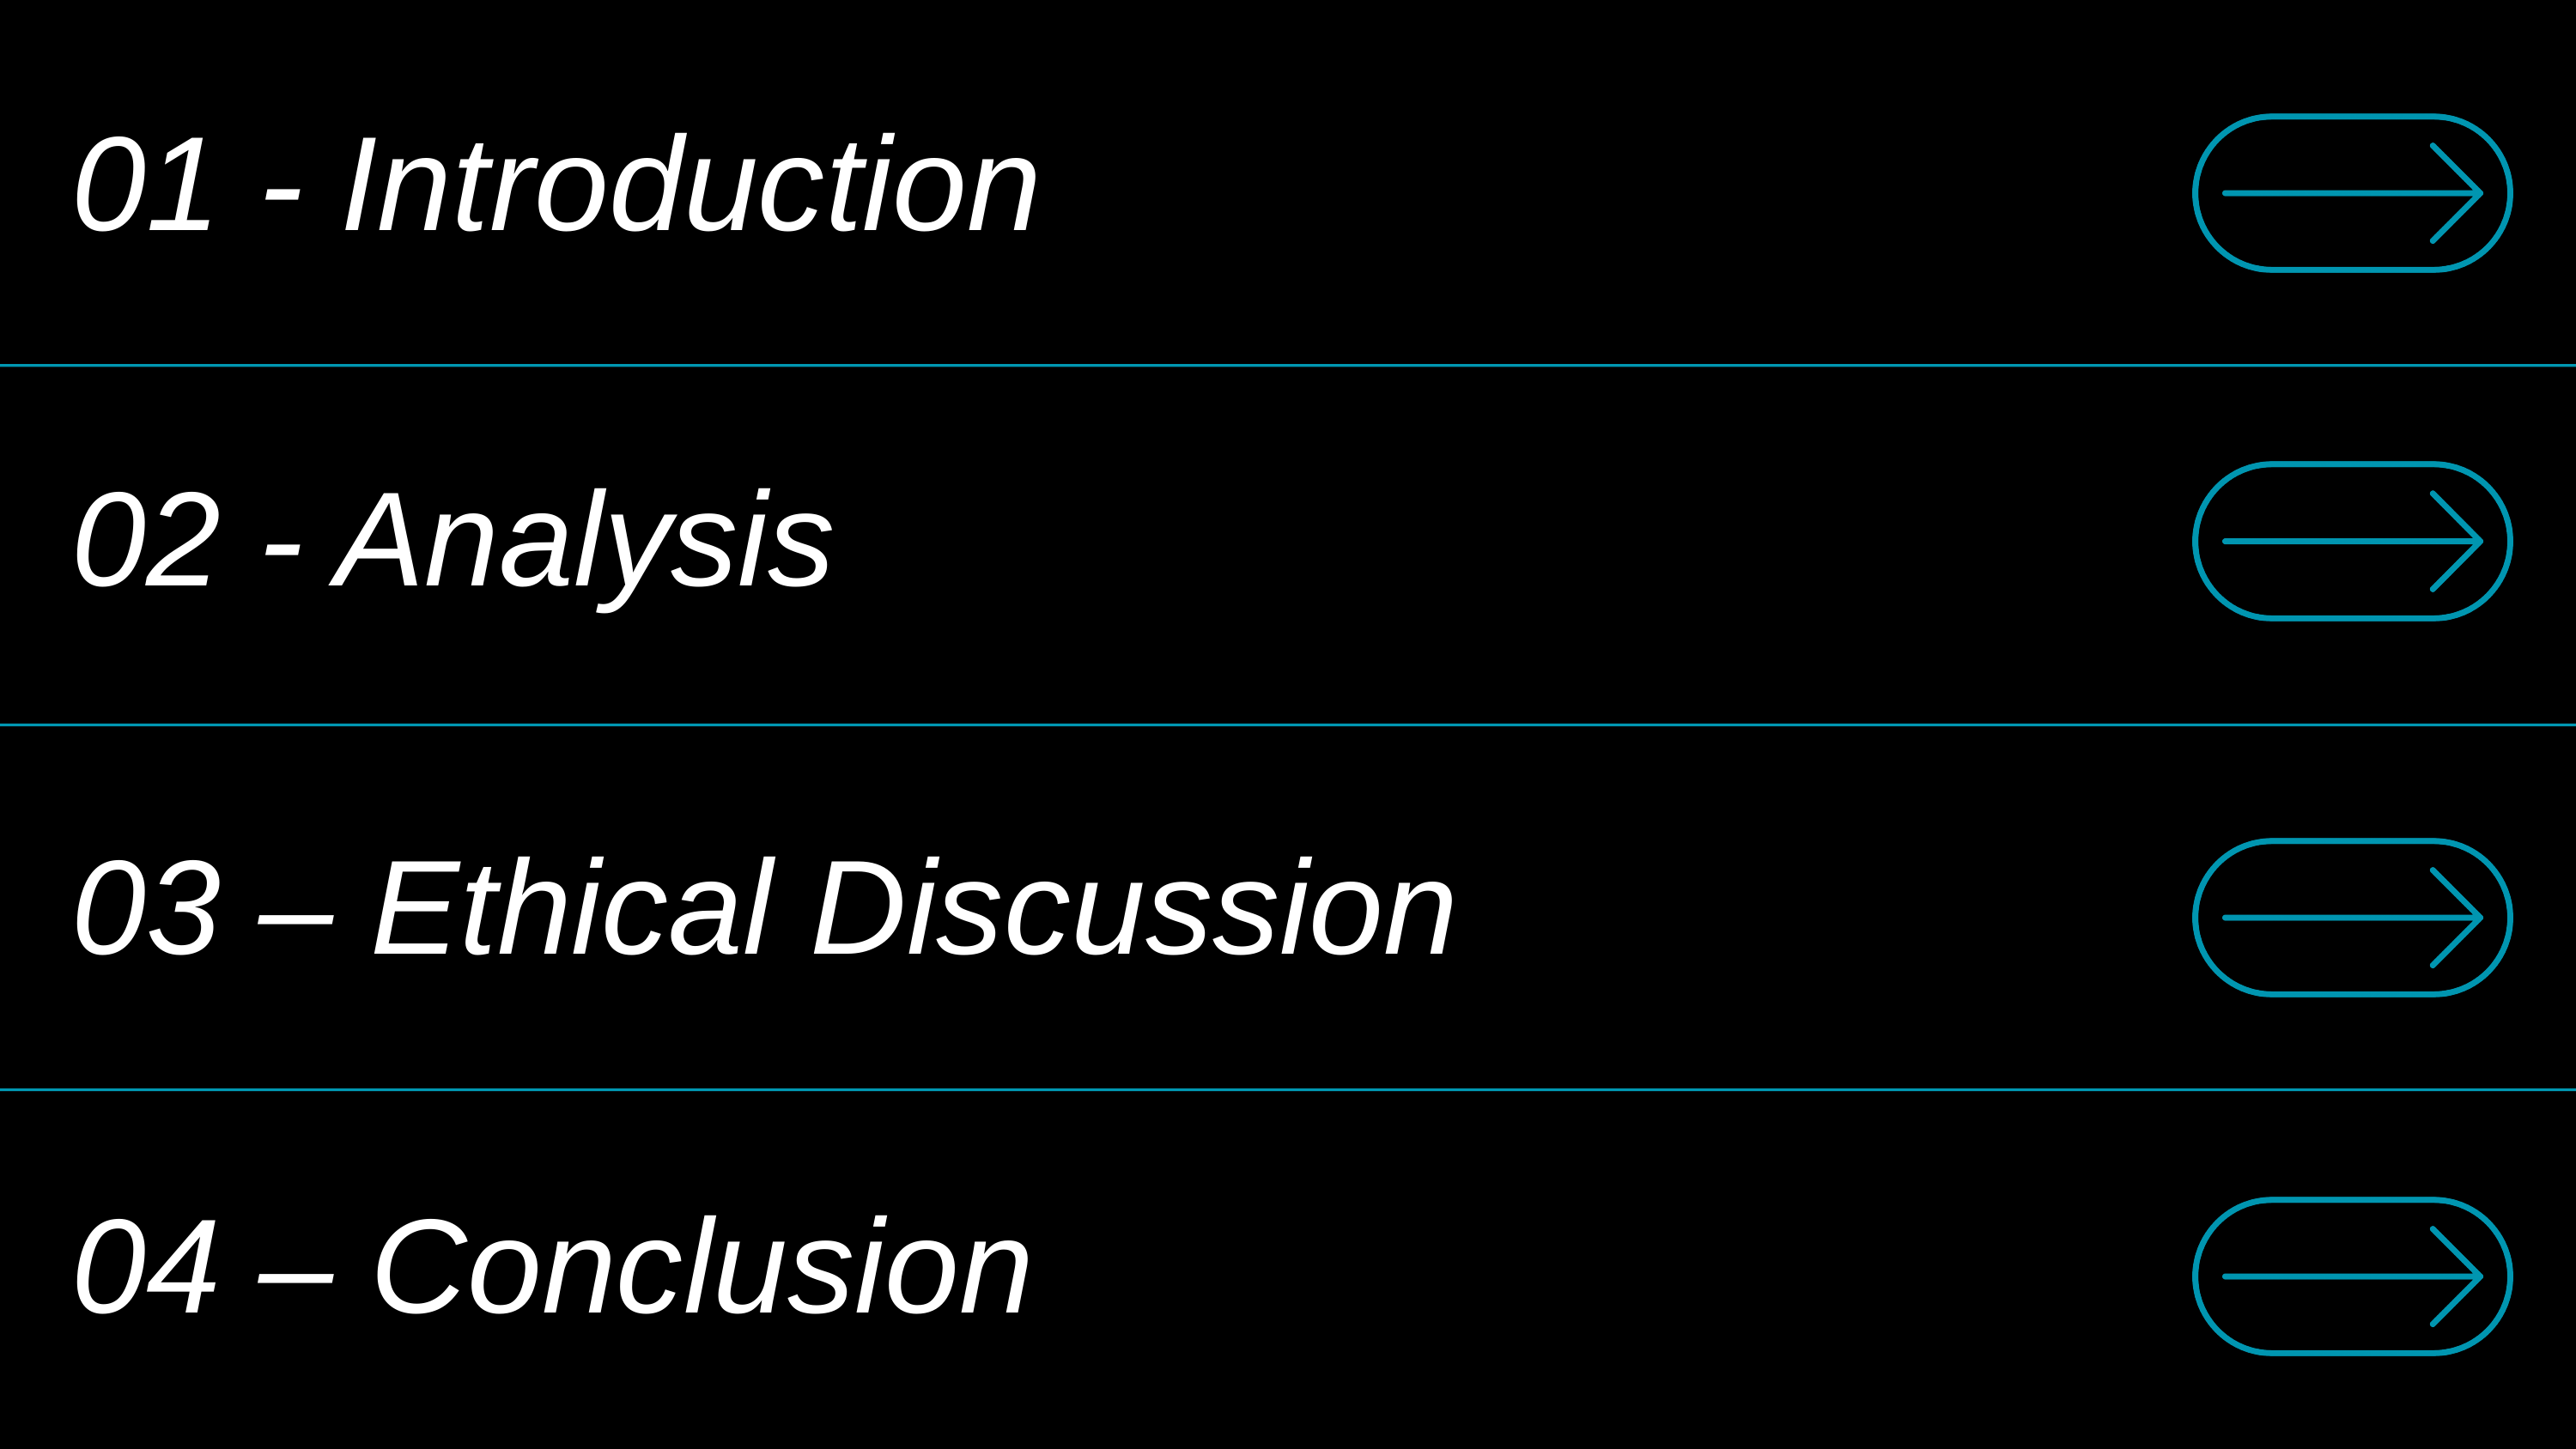

01 - Introduction

02 - Analysis

03 – Ethical Discussion

04 – Conclusion